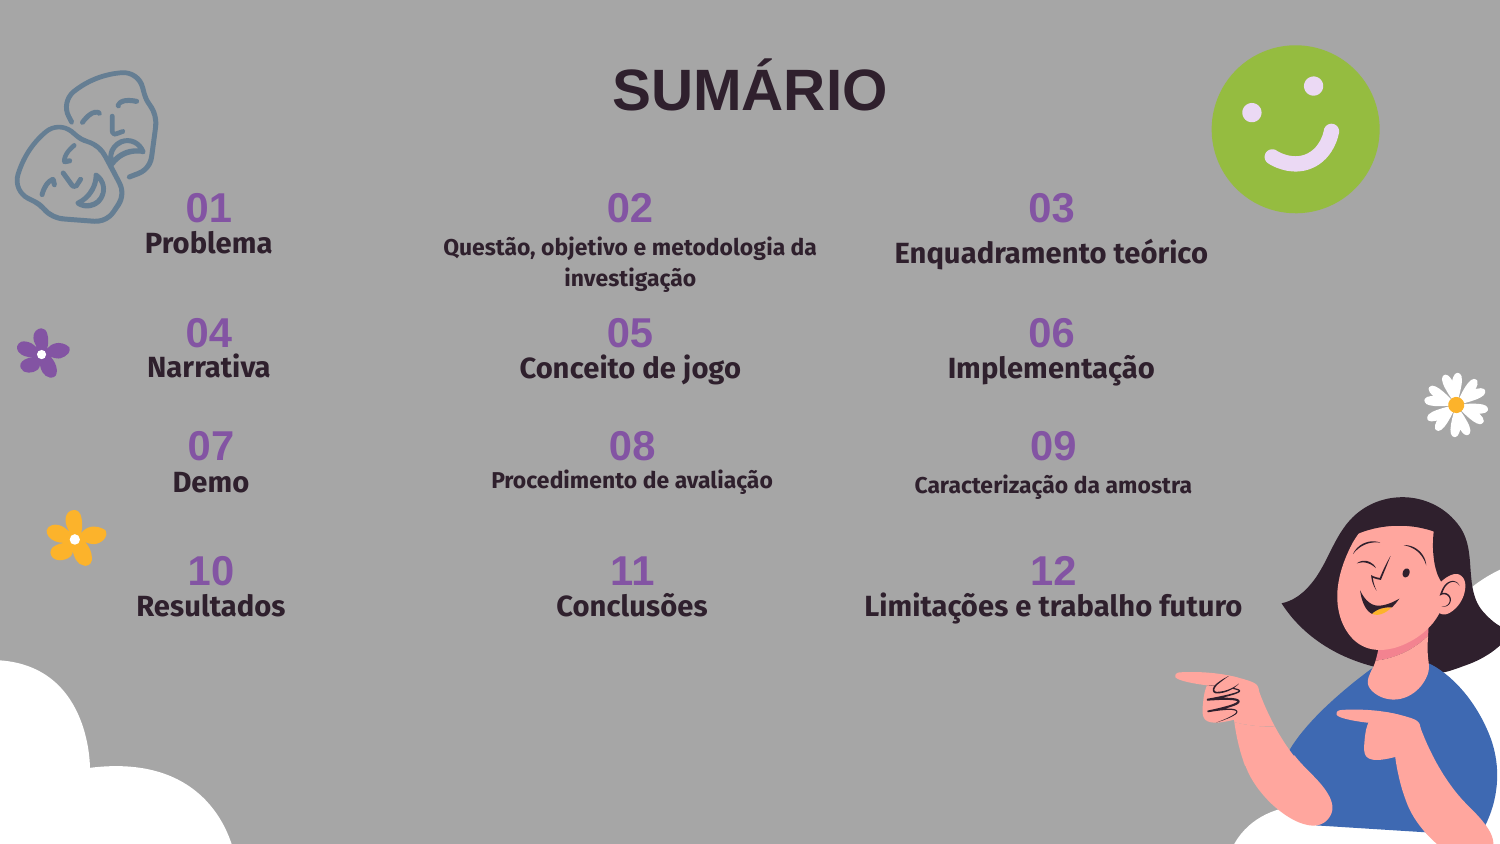

# SUMÁRIO

01
02
03
Problema
Enquadramento teórico
Questão, objetivo e metodologia da investigação
01
02
03
04
05
06
Narrativa
Conceito de jogo
Implementação
Problema
Objectives
07
08
09
Pergunta, objetivo e metodologia da investigação
Procedimento de avaliação
Demo
Caracterização da amostra

04
05
06
10
11
12
Resultados
Conclusões
Limitações e trabalho futuro
Methodology
Analysis
Conclusions